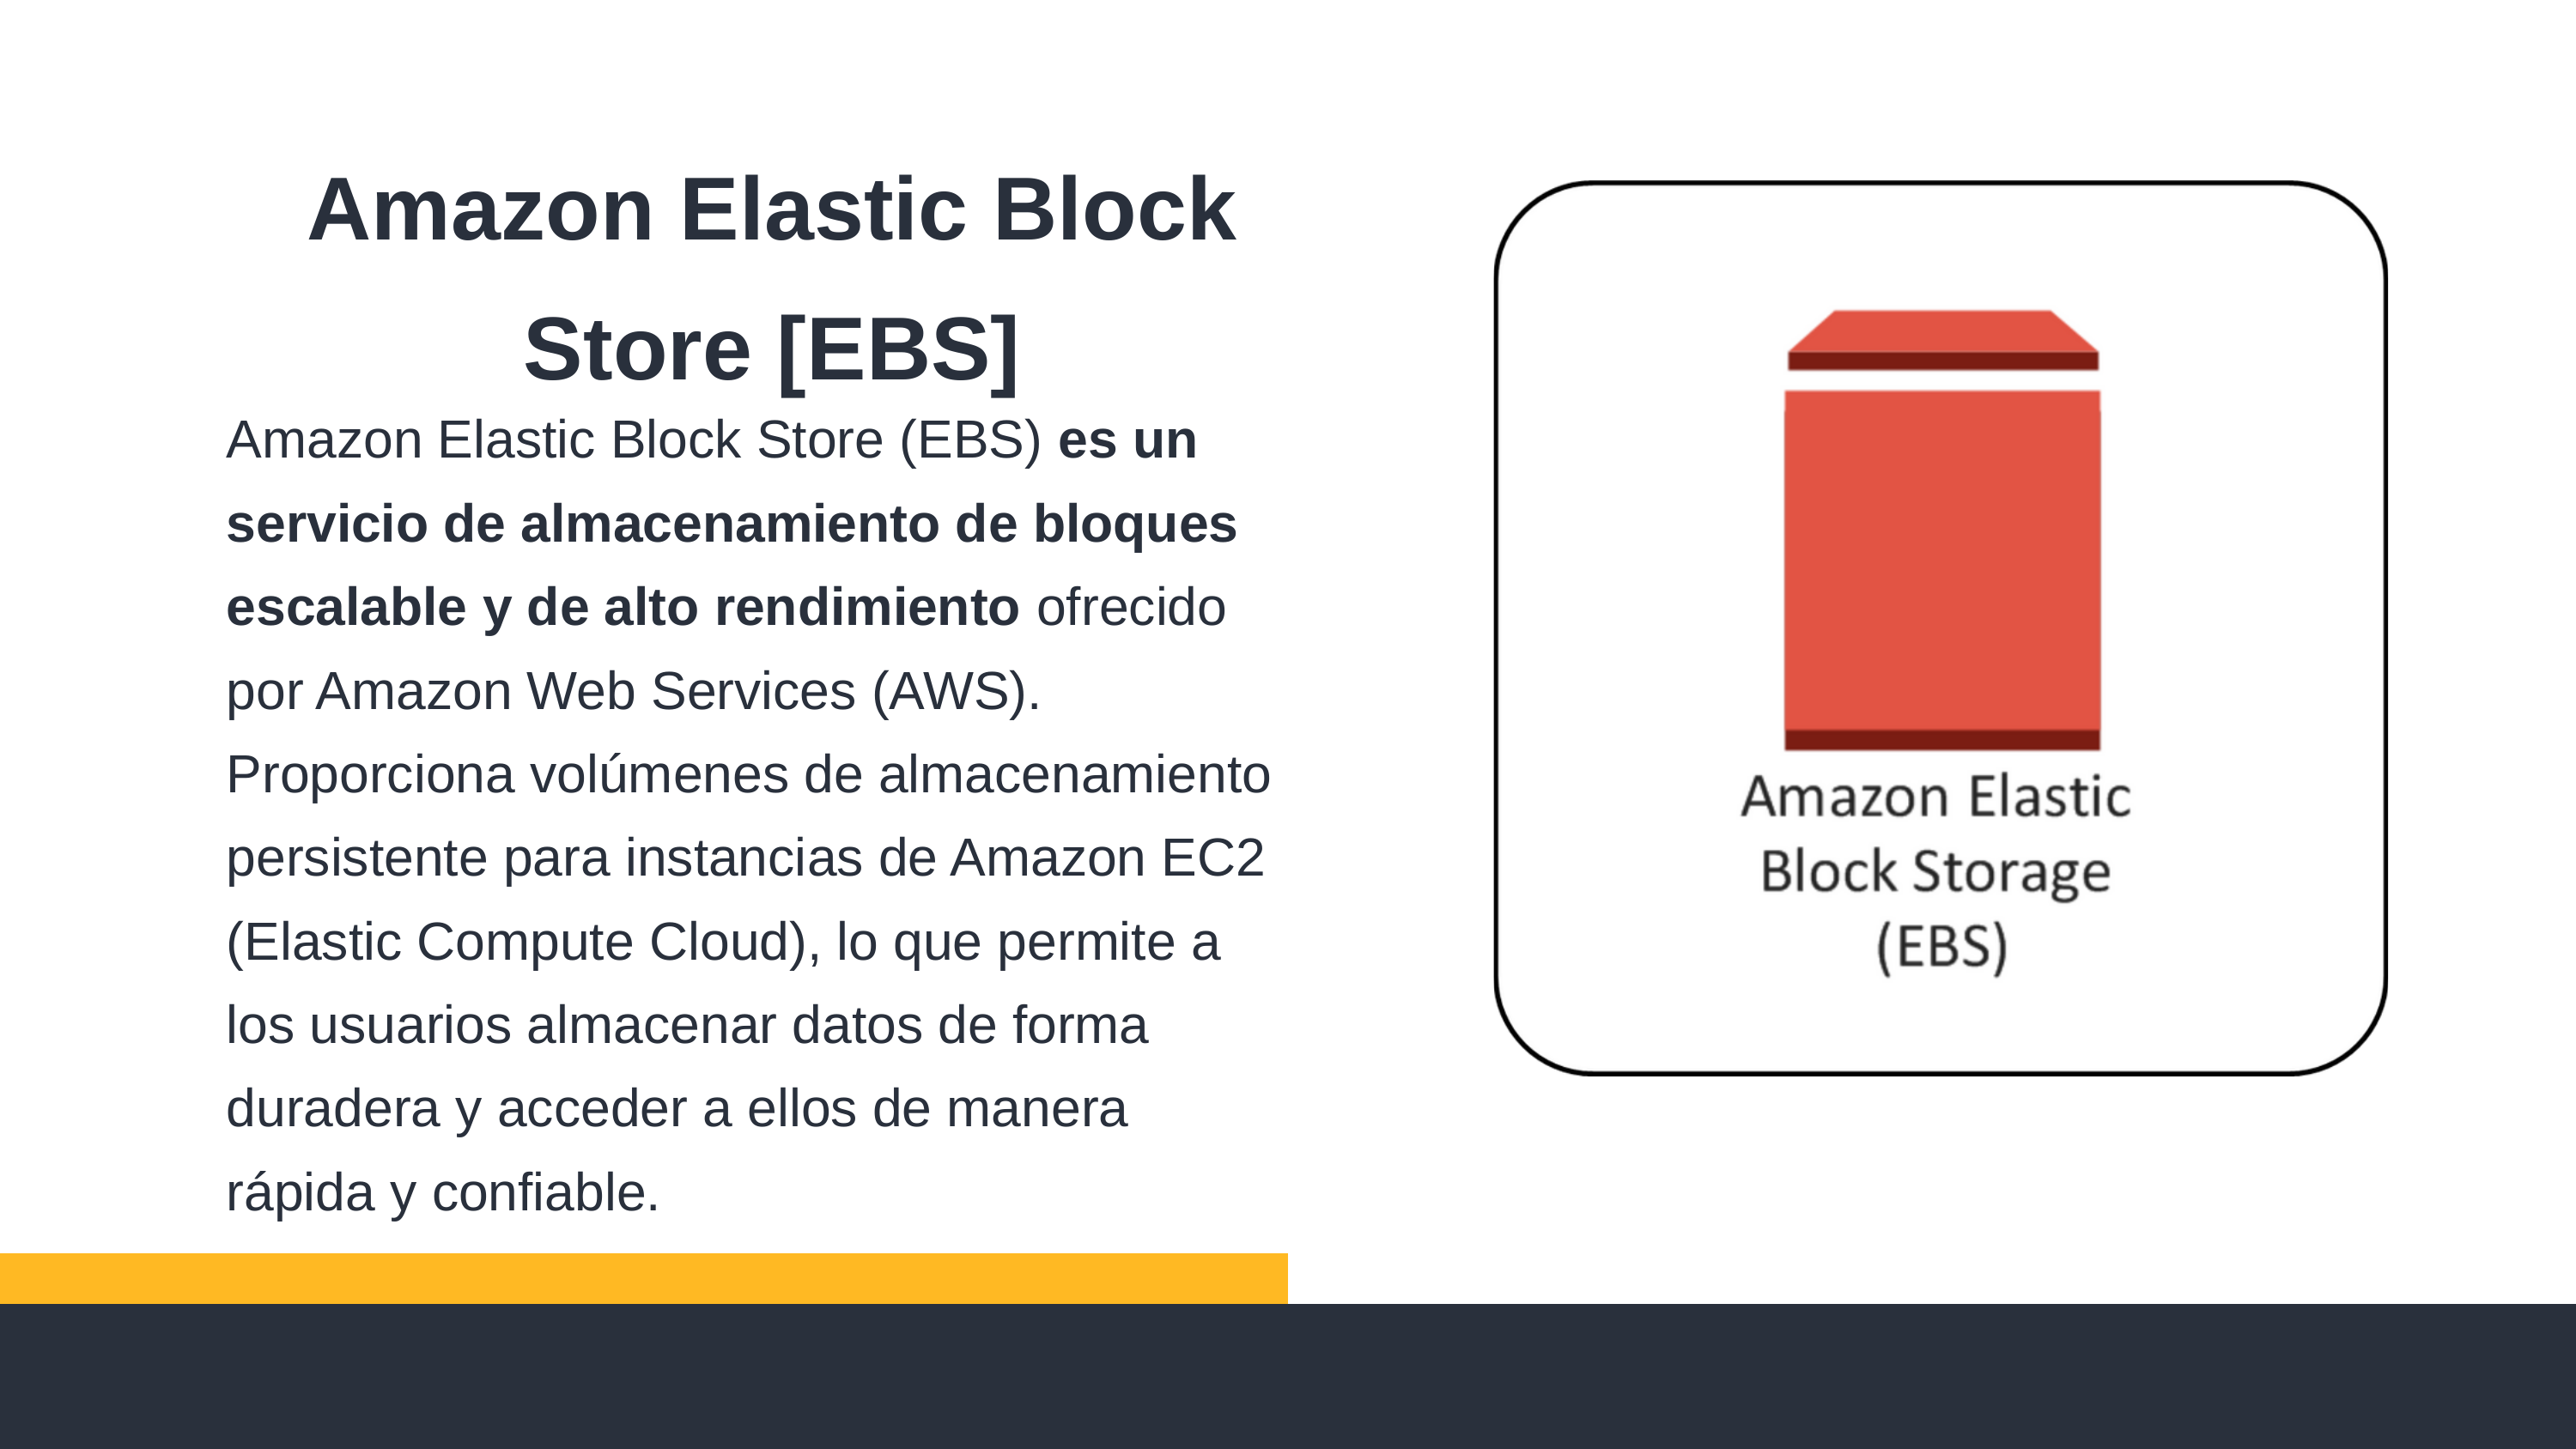

Amazon Elastic Block Store [EBS]

Amazon Elastic Block Store (EBS) es un servicio de almacenamiento de bloques escalable y de alto rendimiento ofrecido por Amazon Web Services (AWS). Proporciona volúmenes de almacenamiento persistente para instancias de Amazon EC2 (Elastic Compute Cloud), lo que permite a los usuarios almacenar datos de forma duradera y acceder a ellos de manera rápida y confiable.